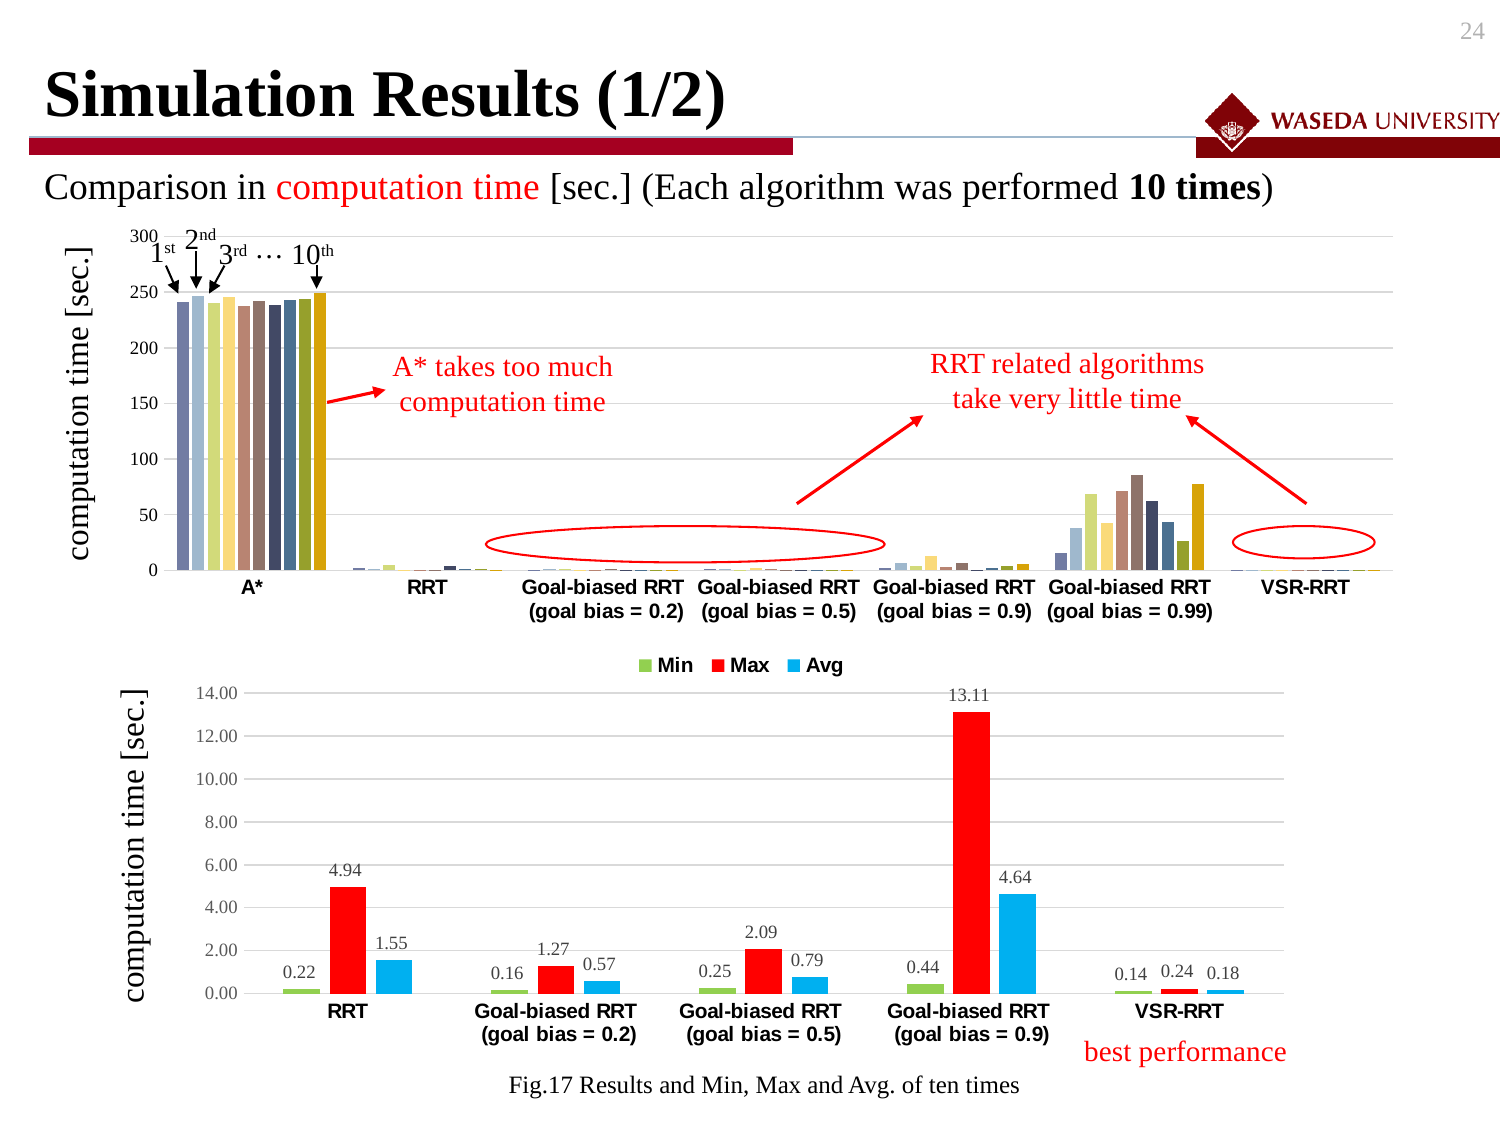

# Simulation Results (1/2)
24
Comparison in computation time [sec.] (Each algorithm was performed 10 times)
2nd

### Chart

| Category |  |  |  |  |  |  |  |  |  |  |
|---|---|---|---|---|---|---|---|---|---|---|
| A* | 241.2278 | 246.6253 | 240.2292 | 245.6683 | 237.2053 | 241.9907 | 238.9353 | 242.8145 | 243.5632 | 248.9023 |
| RRT | 2.006777 | 0.9785496 | 4.939103 | 0.2244816 | 0.4868342 | 0.2468616 | 3.540467 | 1.535096 | 1.055918 | 0.4543903 |
| Goal-biased RRT
 (goal bias = 0.2) | 0.6377542 | 1.266668 | 0.7869661 | 0.2669644 | 0.405705 | 0.7525904 | 0.1563986 | 0.5277939 | 0.6131707 | 0.3184491 |
| Goal-biased RRT
(goal bias = 0.5) | 0.8083574 | 1.054045 | 0.5242964 | 2.09392 | 0.7405814 | 0.651575 | 0.2543841 | 0.636756 | 0.6404515 | 0.4729493 |
| Goal-biased RRT
(goal bias = 0.9) | 1.754442 | 6.970523 | 3.398651 | 13.11152 | 2.803369 | 6.756772 | 0.4385681 | 1.762704 | 3.796154 | 5.590067 |
| Goal-biased RRT
(goal bias = 0.99) | 15.36786 | 37.9625 | 68.67756 | 42.46447 | 71.21837 | 86.03219 | 62.68592 | 43.84596 | 26.63791 | 77.64501 |
| VSR-RRT | 0.1469402 | 0.1760694 | 0.2104318 | 0.1600266 | 0.1748541 | 0.2297763 | 0.1722977 | 0.1366832 | 0.2357898 | 0.1979054 |
…
1st
10th
3rd
RRT related algorithms take very little time
A* takes too much computation time
computation time [sec.]

### Chart

| Category |  |  |  |
|---|---|---|---|
| RRT | 0.2244816 | 4.939103 | 1.5468478300000001 |
| Goal-biased RRT
 (goal bias = 0.2) | 0.1563986 | 1.266668 | 0.57324604 |
| Goal-biased RRT
(goal bias = 0.5) | 0.2543841 | 2.09392 | 0.78773161 |
| Goal-biased RRT
(goal bias = 0.9) | 0.4385681 | 13.11152 | 4.63827701 |
| VSR-RRT | 0.1366832 | 0.2357898 | 0.18407745000000003 |
computation time [sec.]
best performance
Fig.17 Results and Min, Max and Avg. of ten times